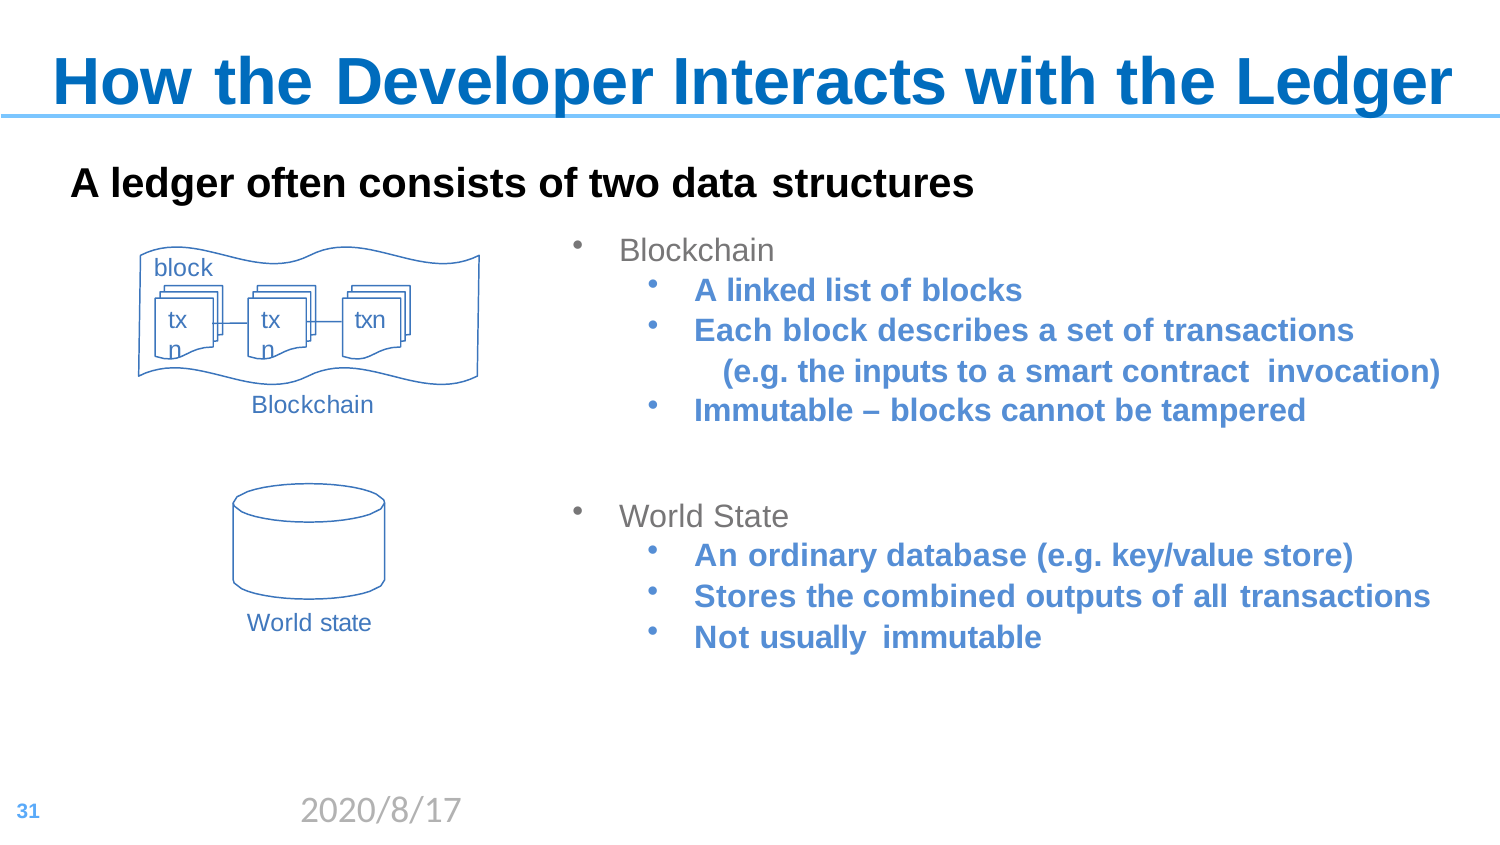

# How the Developer Interacts with the Ledger
A ledger often consists of two data structures
Blockchain

block
A linked list of blocks
Each block describes a set of transactions
(e.g. the inputs to a smart contract invocation)
Immutable – blocks cannot be tampered

txn
txn
txn

Blockchain

World State

An ordinary database (e.g. key/value store)
Stores the combined outputs of all transactions
Not usually immutable
World state
2020/8/17
31